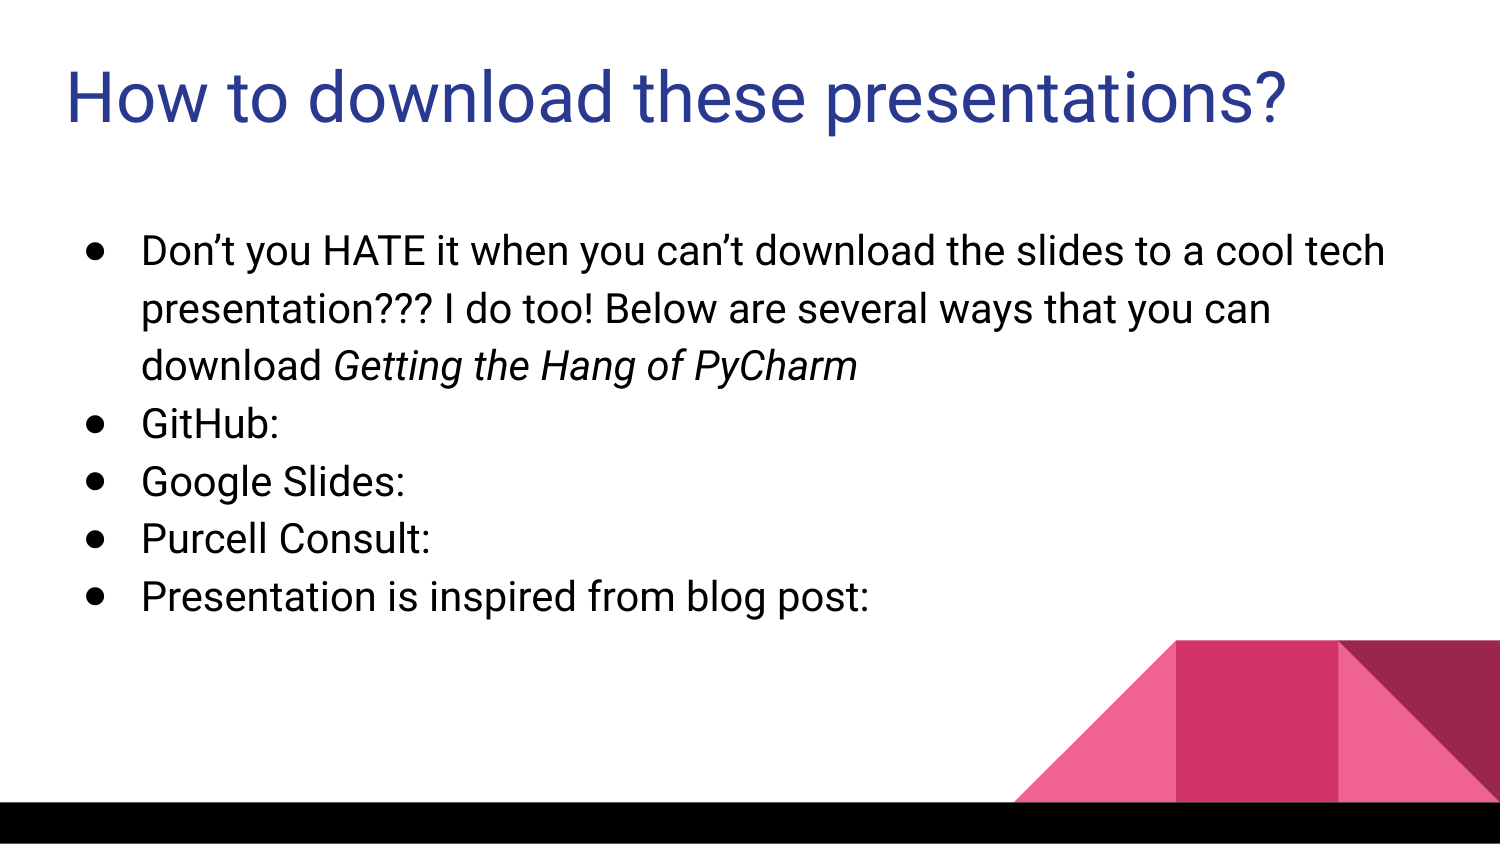

How to download these presentations?
Don’t you HATE it when you can’t download the slides to a cool tech presentation??? I do too! Below are several ways that you can download Getting the Hang of PyCharm
GitHub:
Google Slides:
Purcell Consult:
Presentation is inspired from blog post: